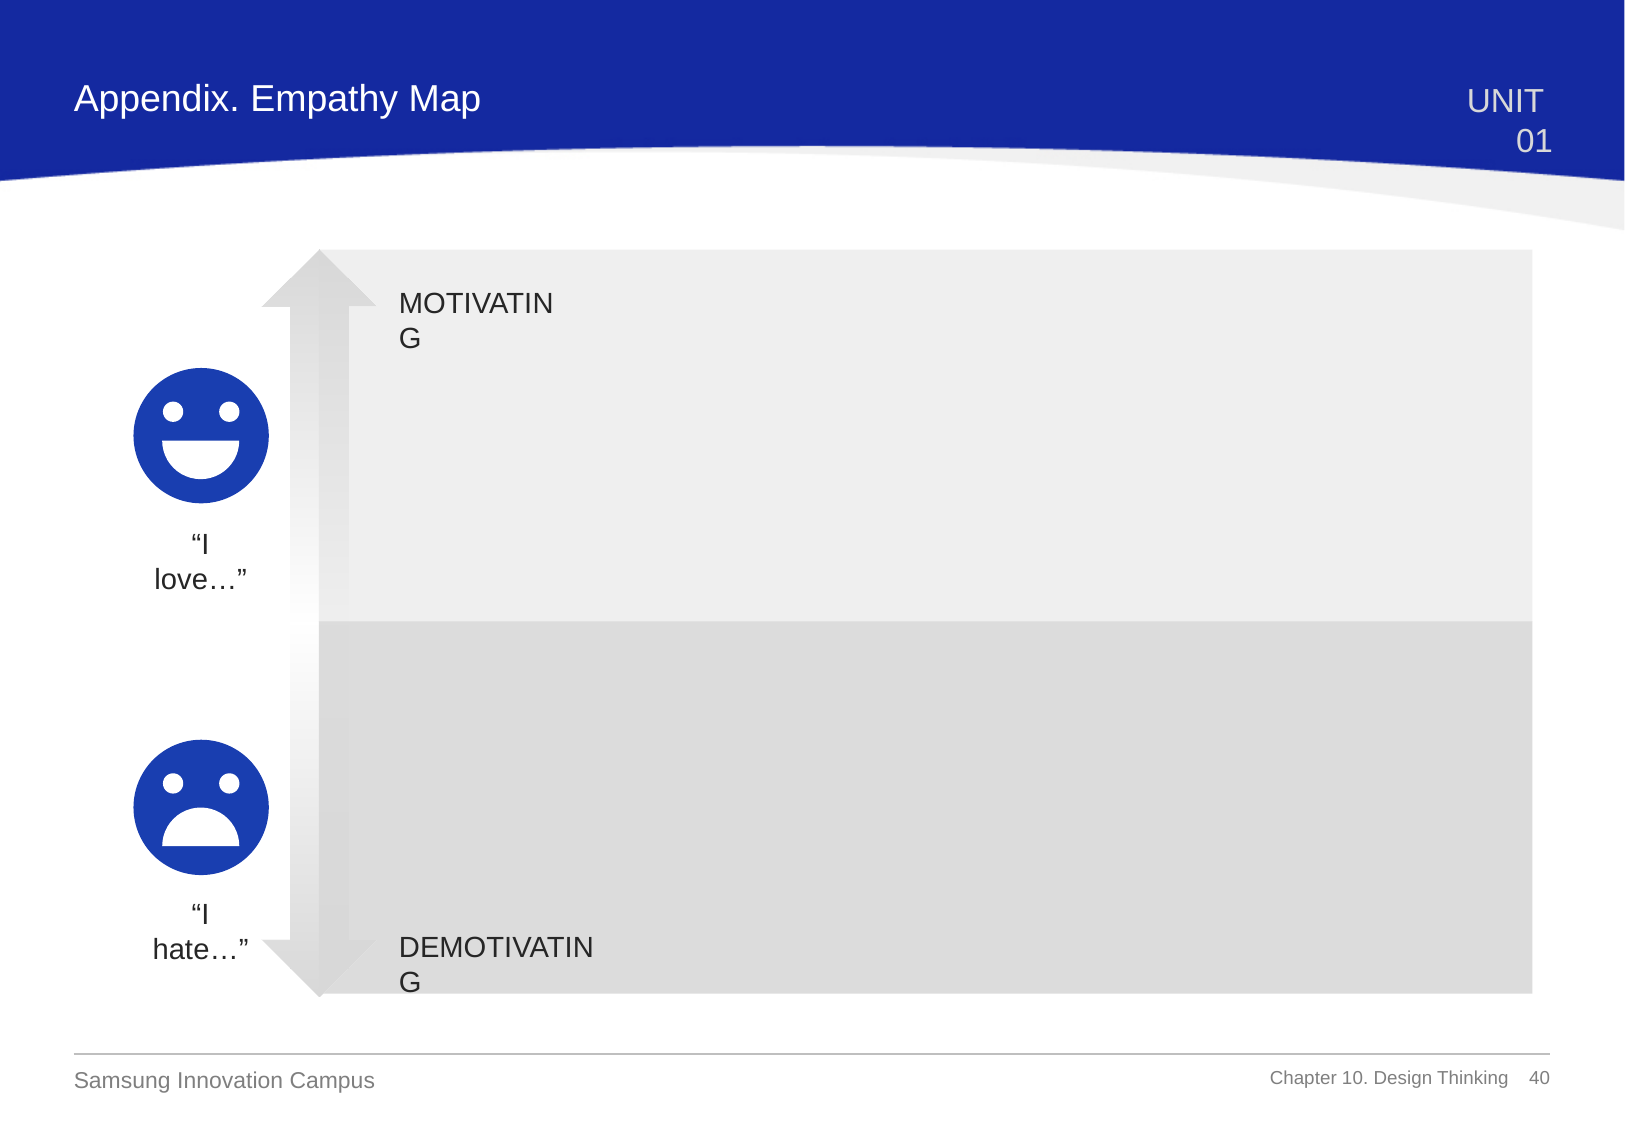

Appendix. Empathy Map
UNIT  01

MOTIVATING

“I love…”

“I hate…”
DEMOTIVATING